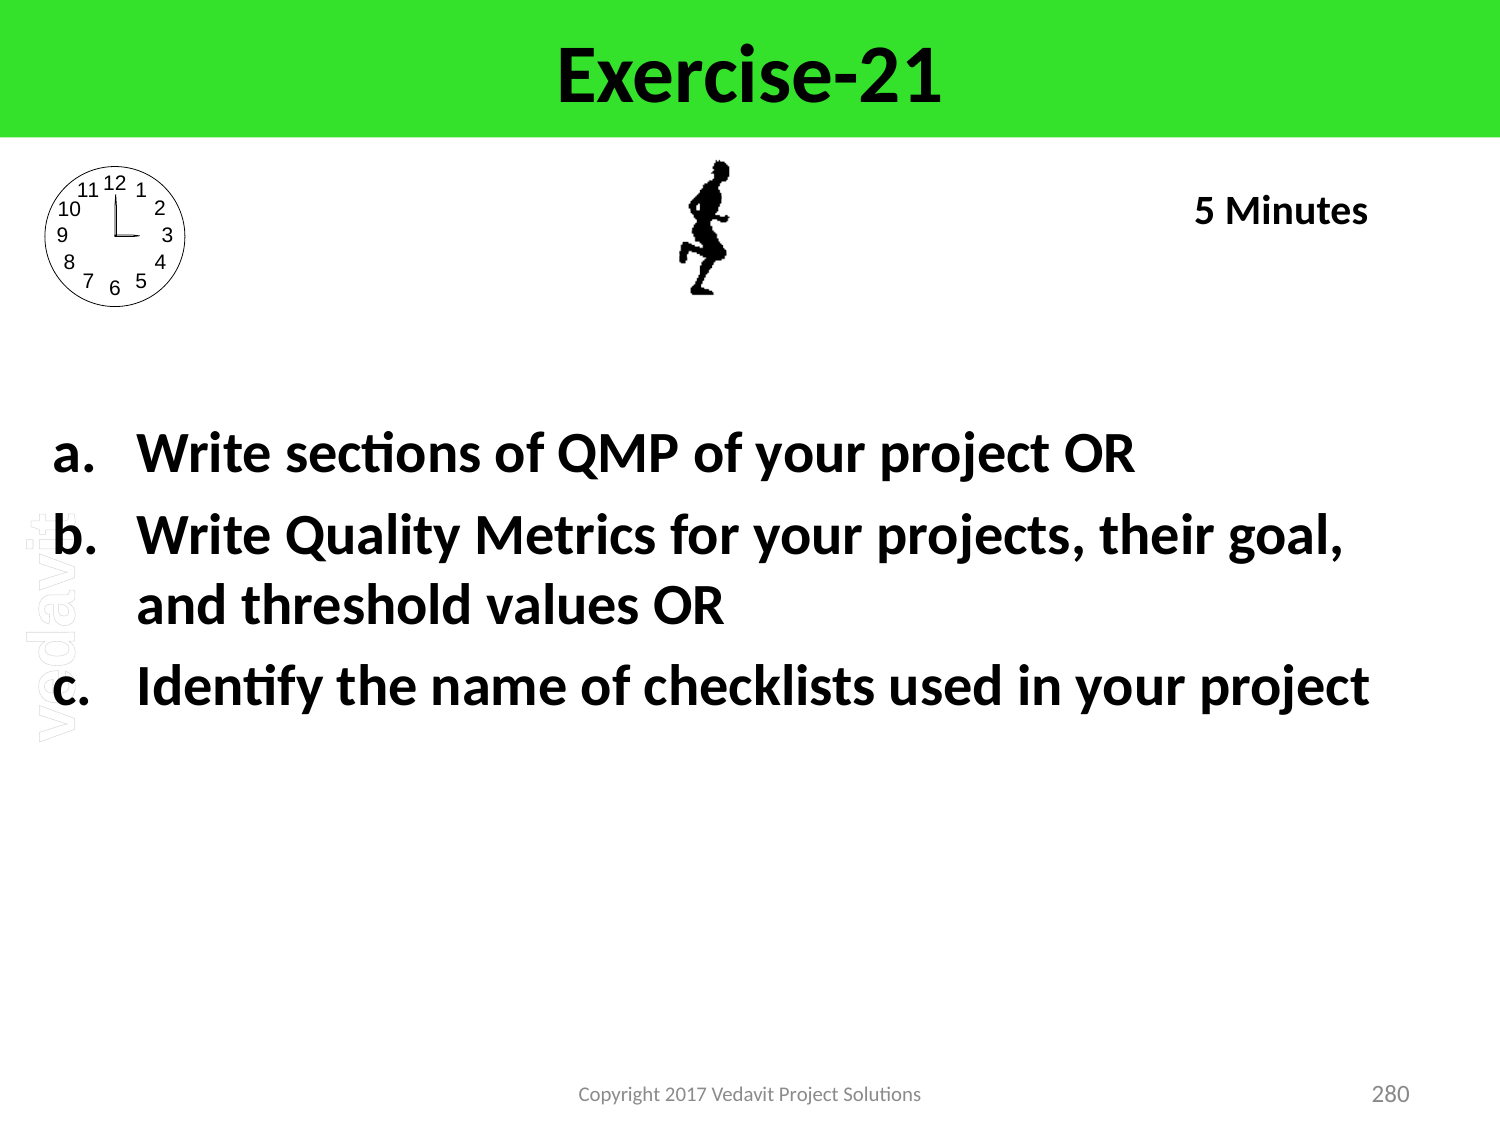

# Exercise-21
5 Minutes

Write sections of QMP of your project OR
Write Quality Metrics for your projects, their goal, and threshold values OR
Identify the name of checklists used in your project

Copyright 2017 Vedavit Project Solutions
280